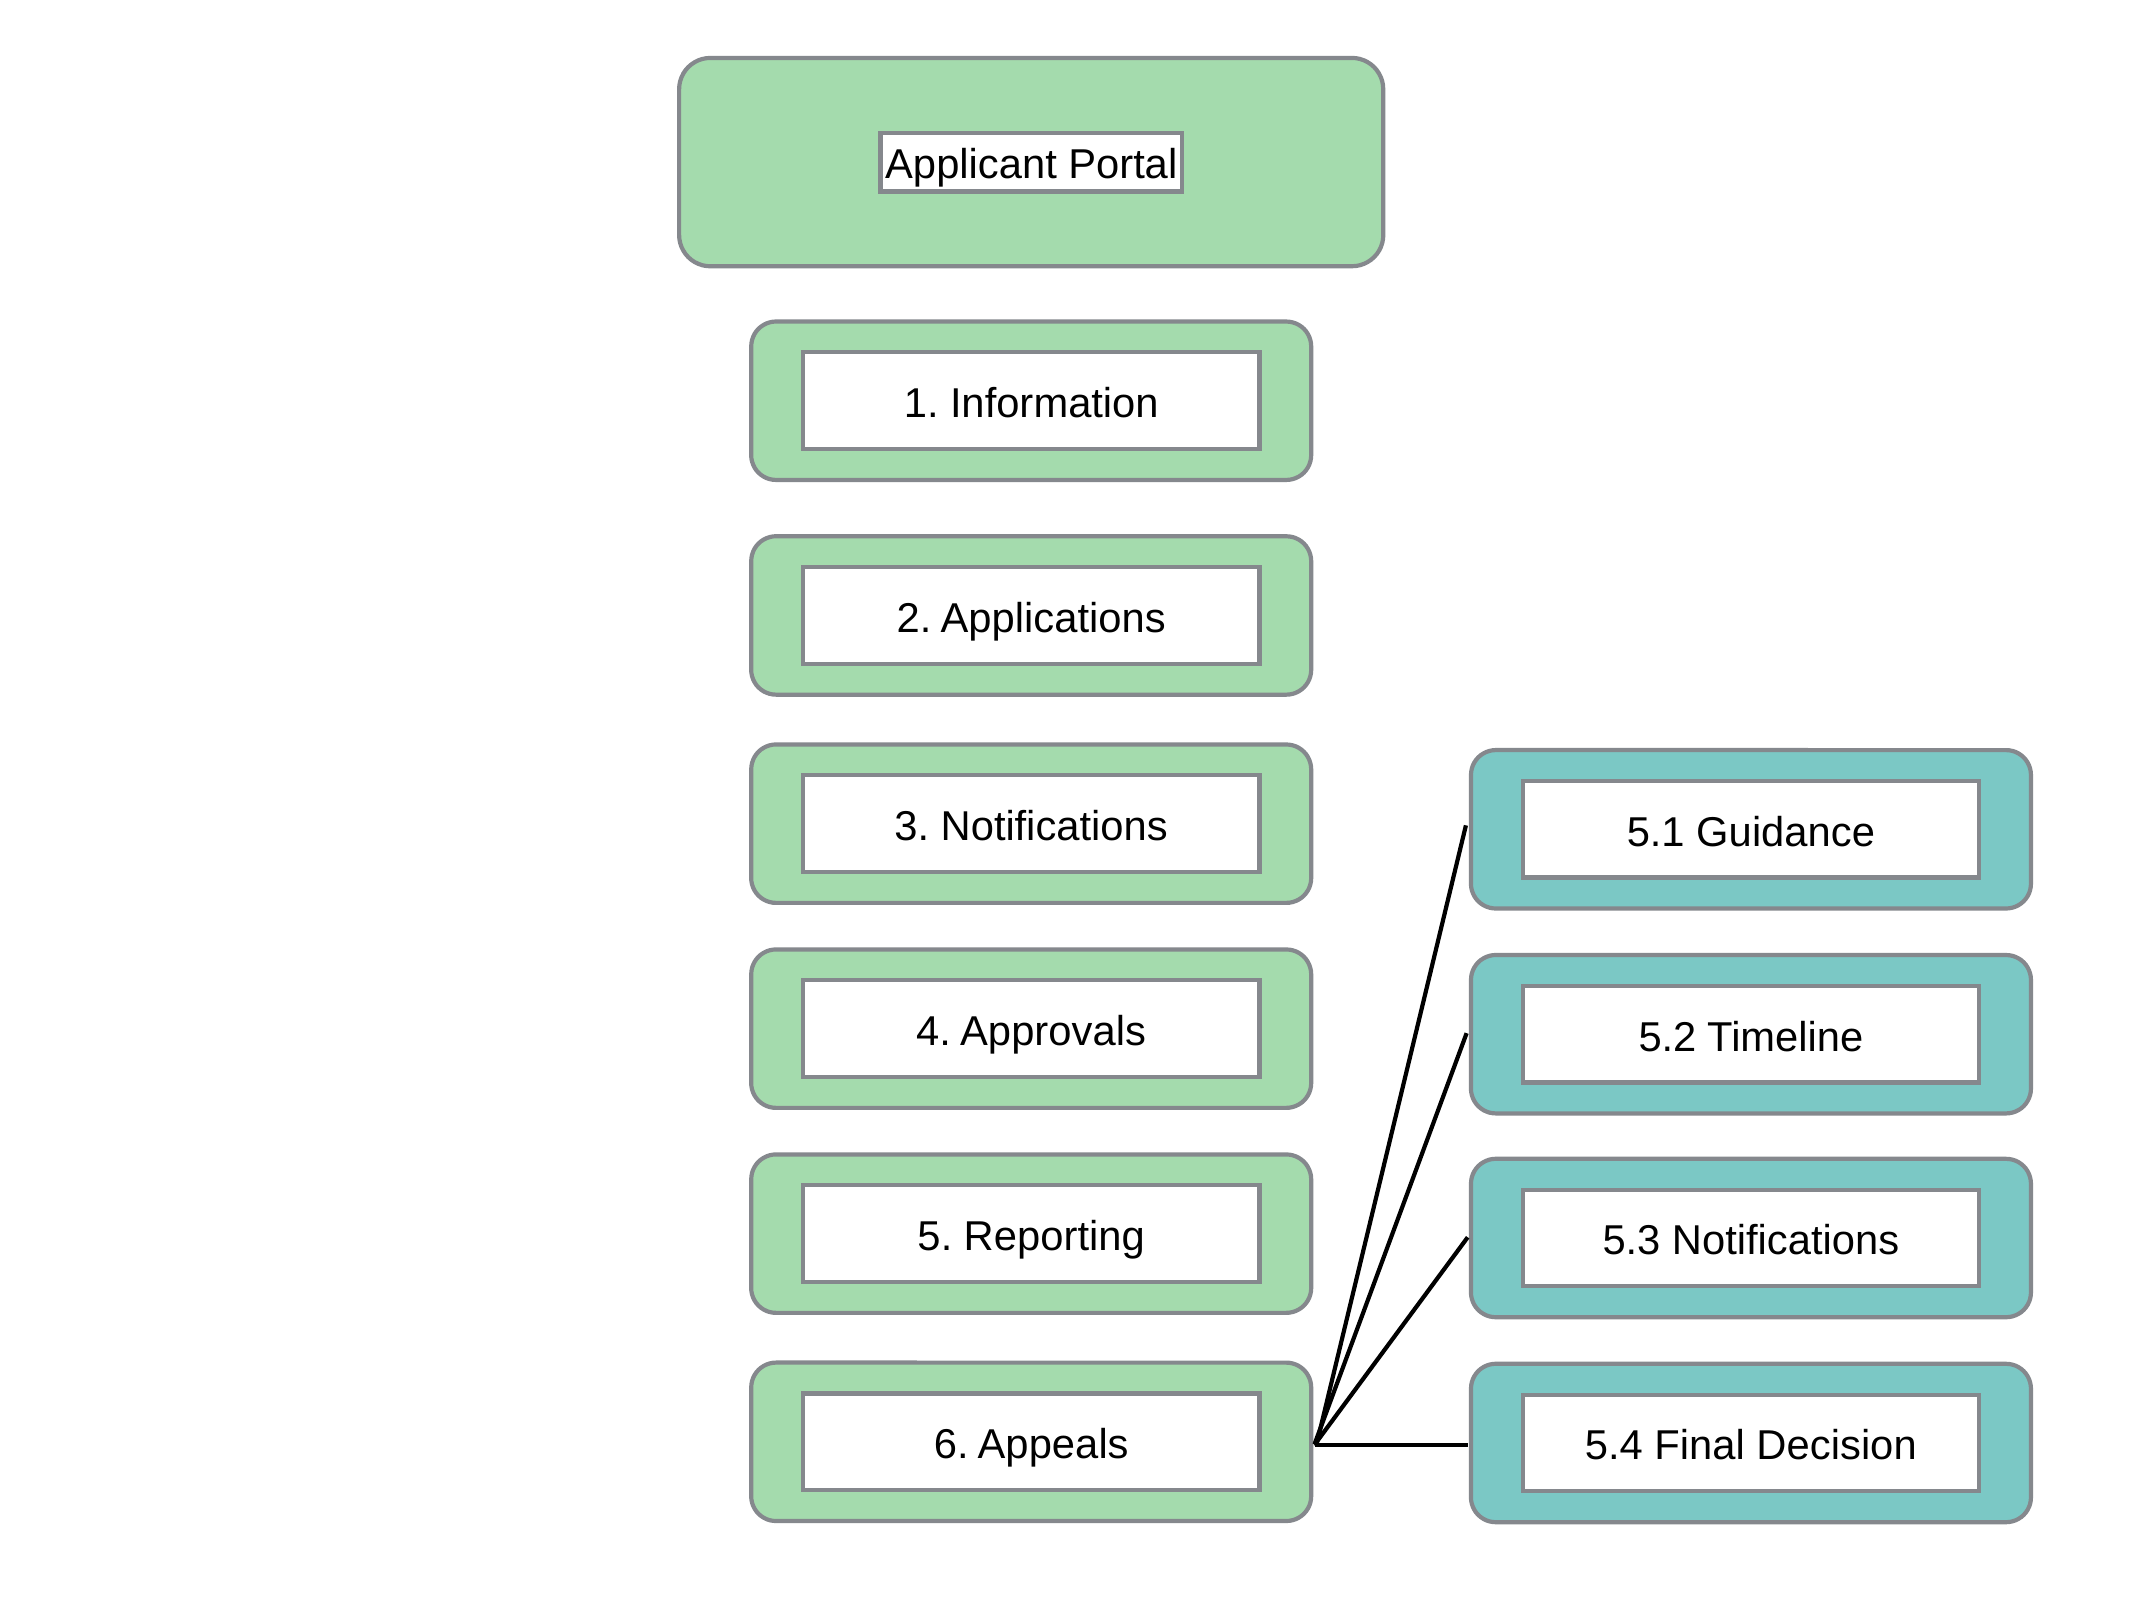

Applicant Portal

1. Information

2. Applications

3. Notifications

5.1 Guidance

4. Approvals

5.2 Timeline

5. Reporting

5.3 Notifications

6. Appeals

5.4 Final Decision